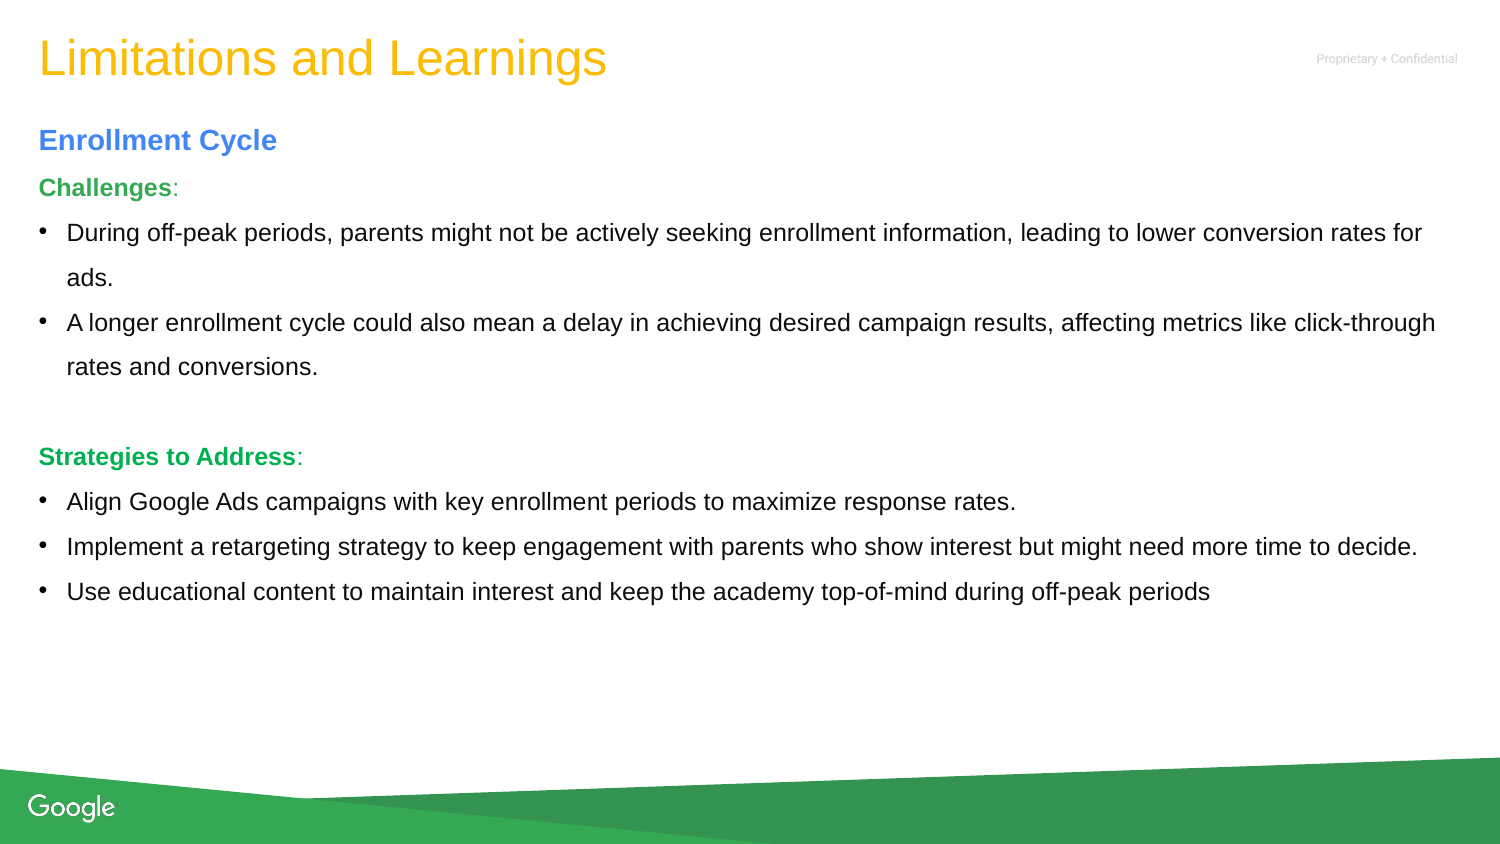

Limitations and Learnings
Enrollment Cycle
Challenges:
During off-peak periods, parents might not be actively seeking enrollment information, leading to lower conversion rates for ads.
A longer enrollment cycle could also mean a delay in achieving desired campaign results, affecting metrics like click-through rates and conversions.

Strategies to Address:
Align Google Ads campaigns with key enrollment periods to maximize response rates.
Implement a retargeting strategy to keep engagement with parents who show interest but might need more time to decide.
Use educational content to maintain interest and keep the academy top-of-mind during off-peak periods